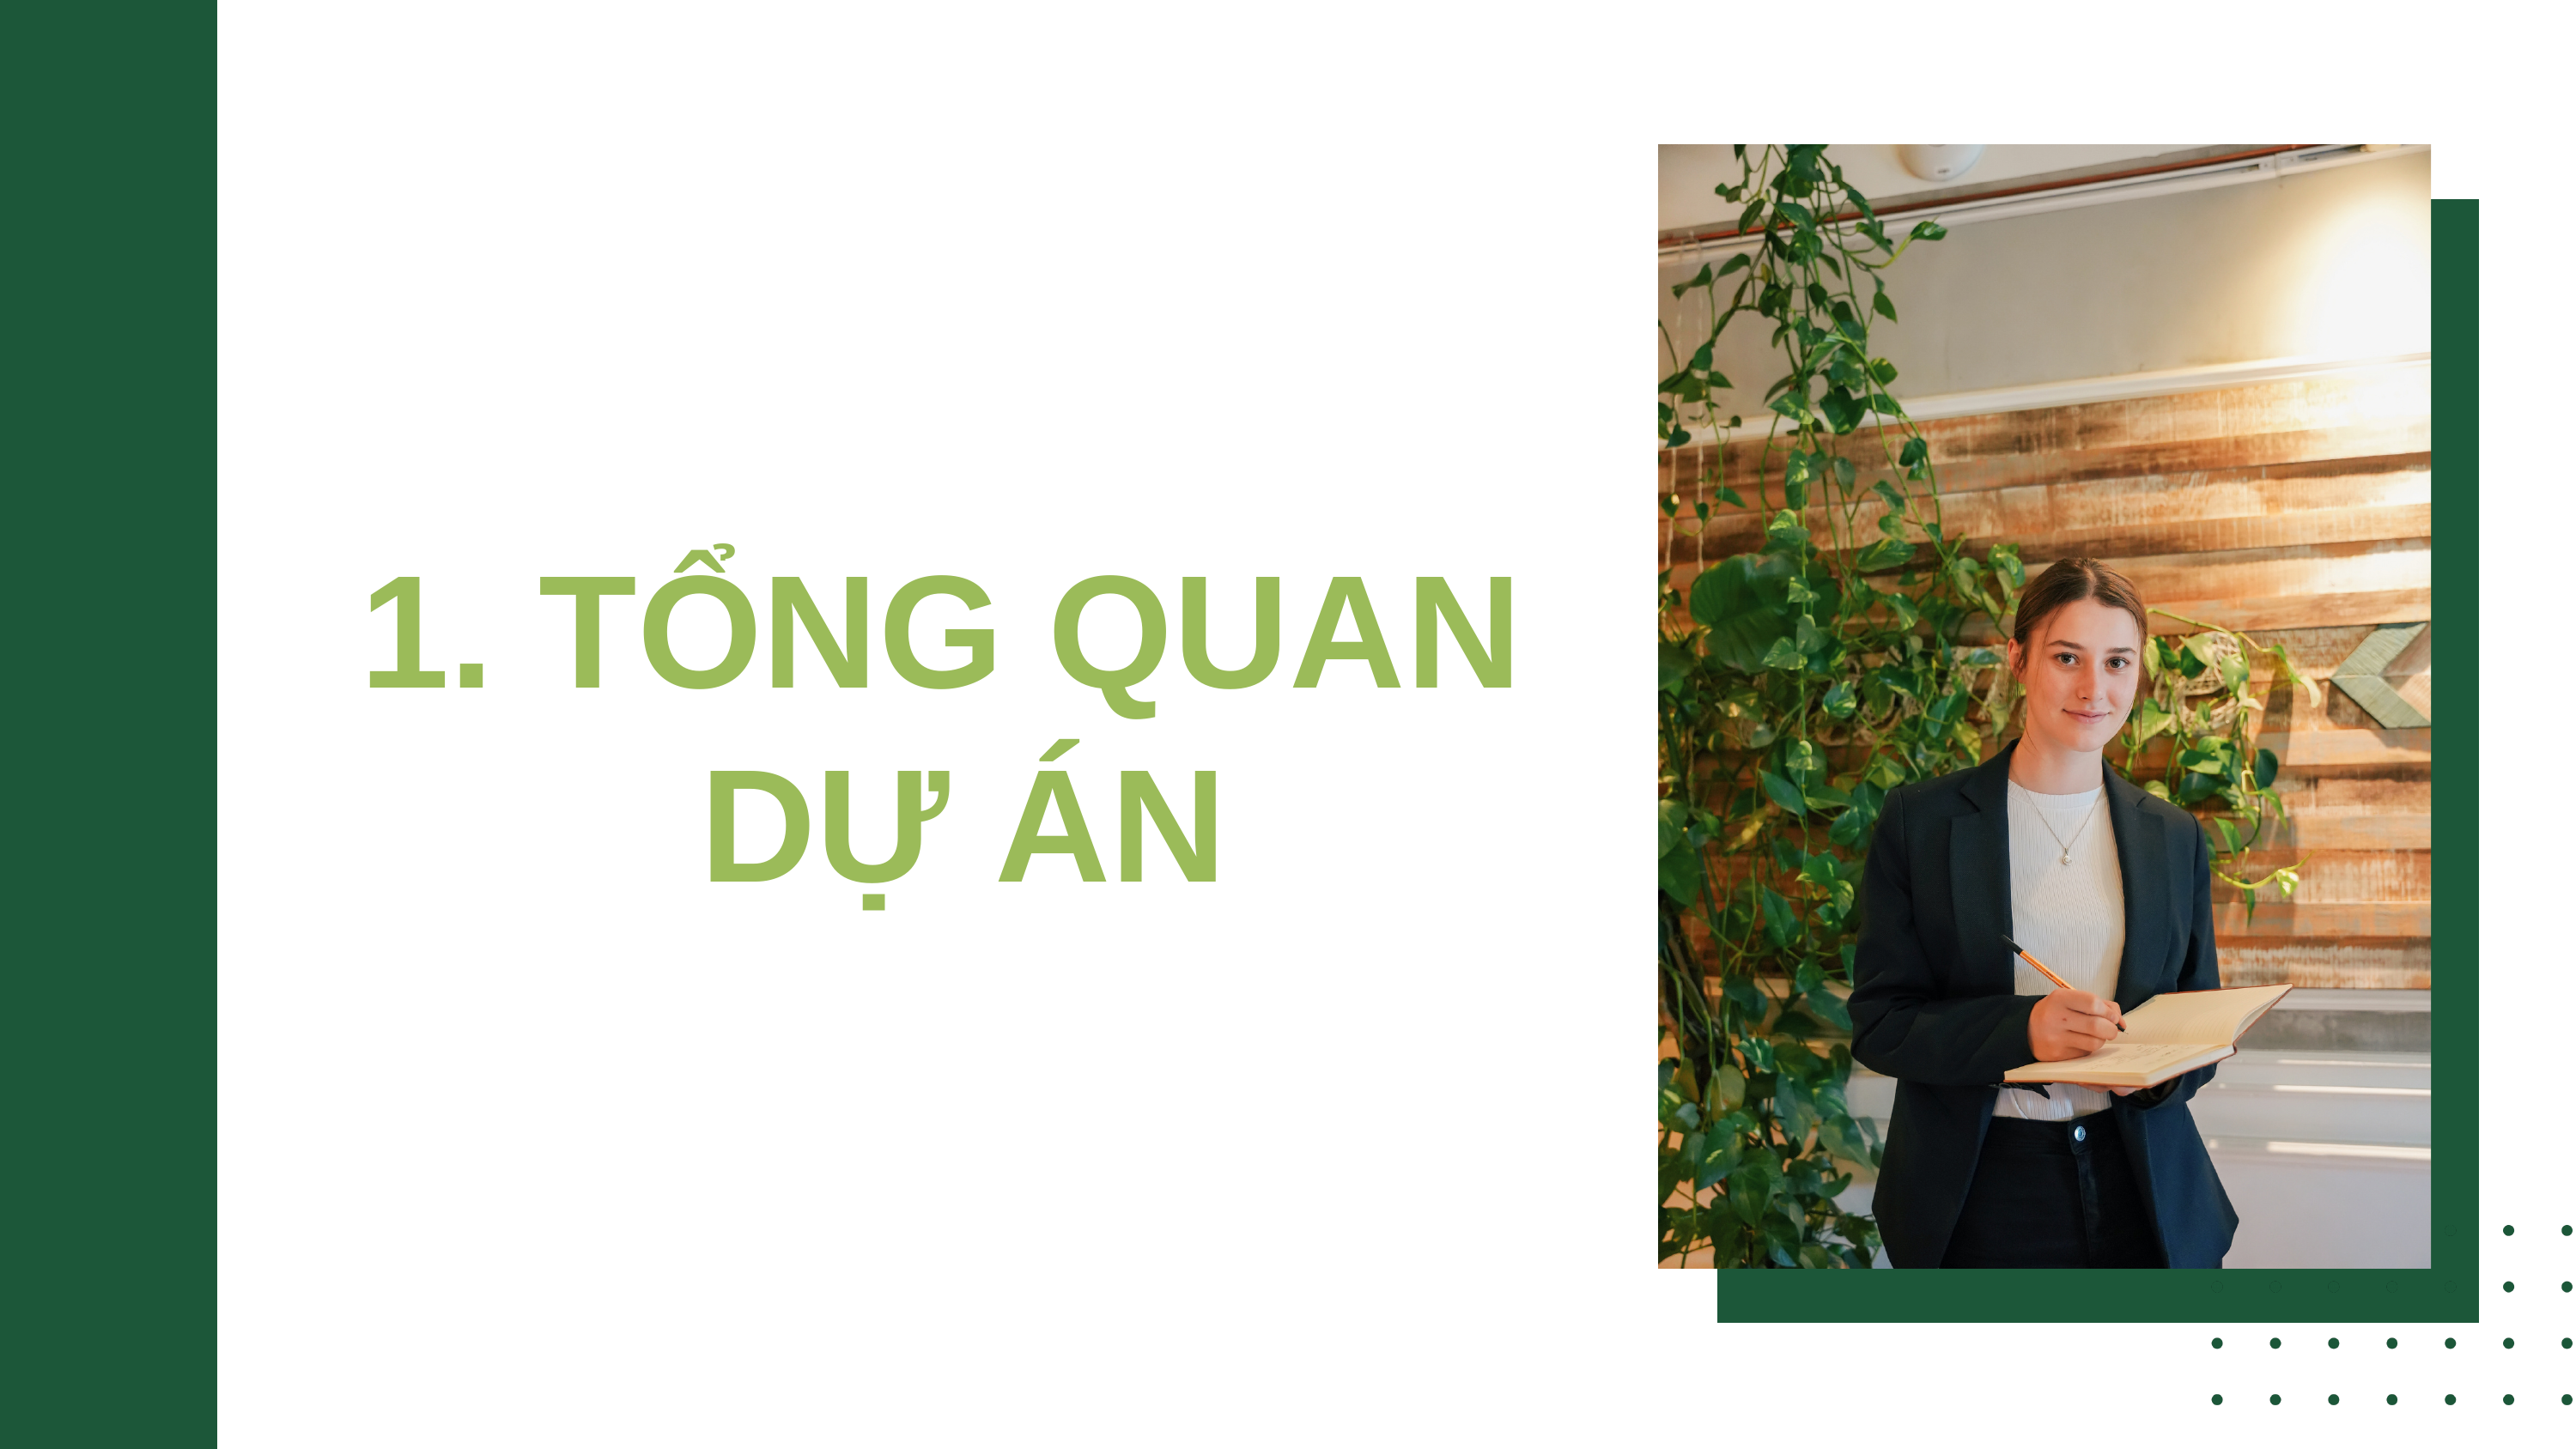

1. TỔNG QUAN
DỰ ÁN
02
03